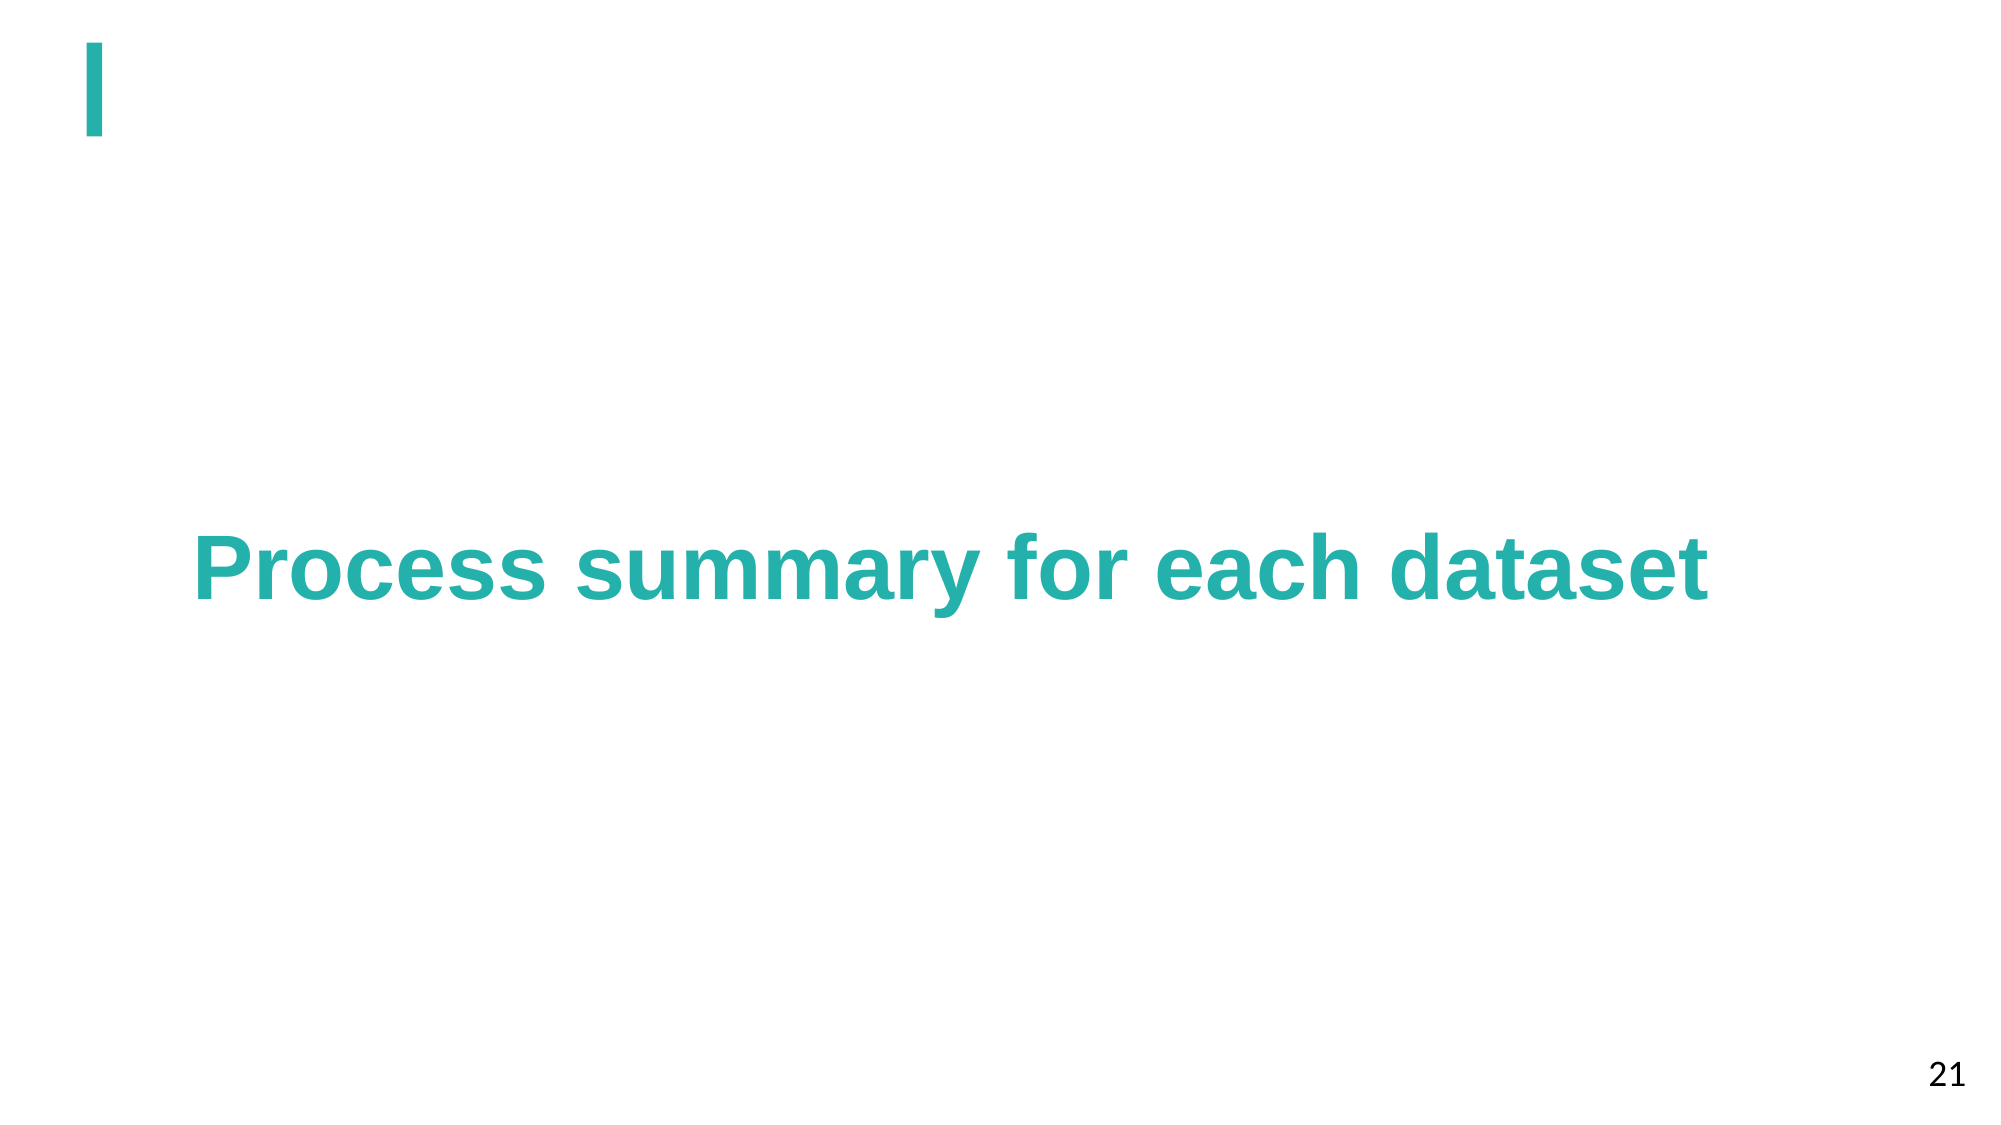

# Process summary for each dataset
21